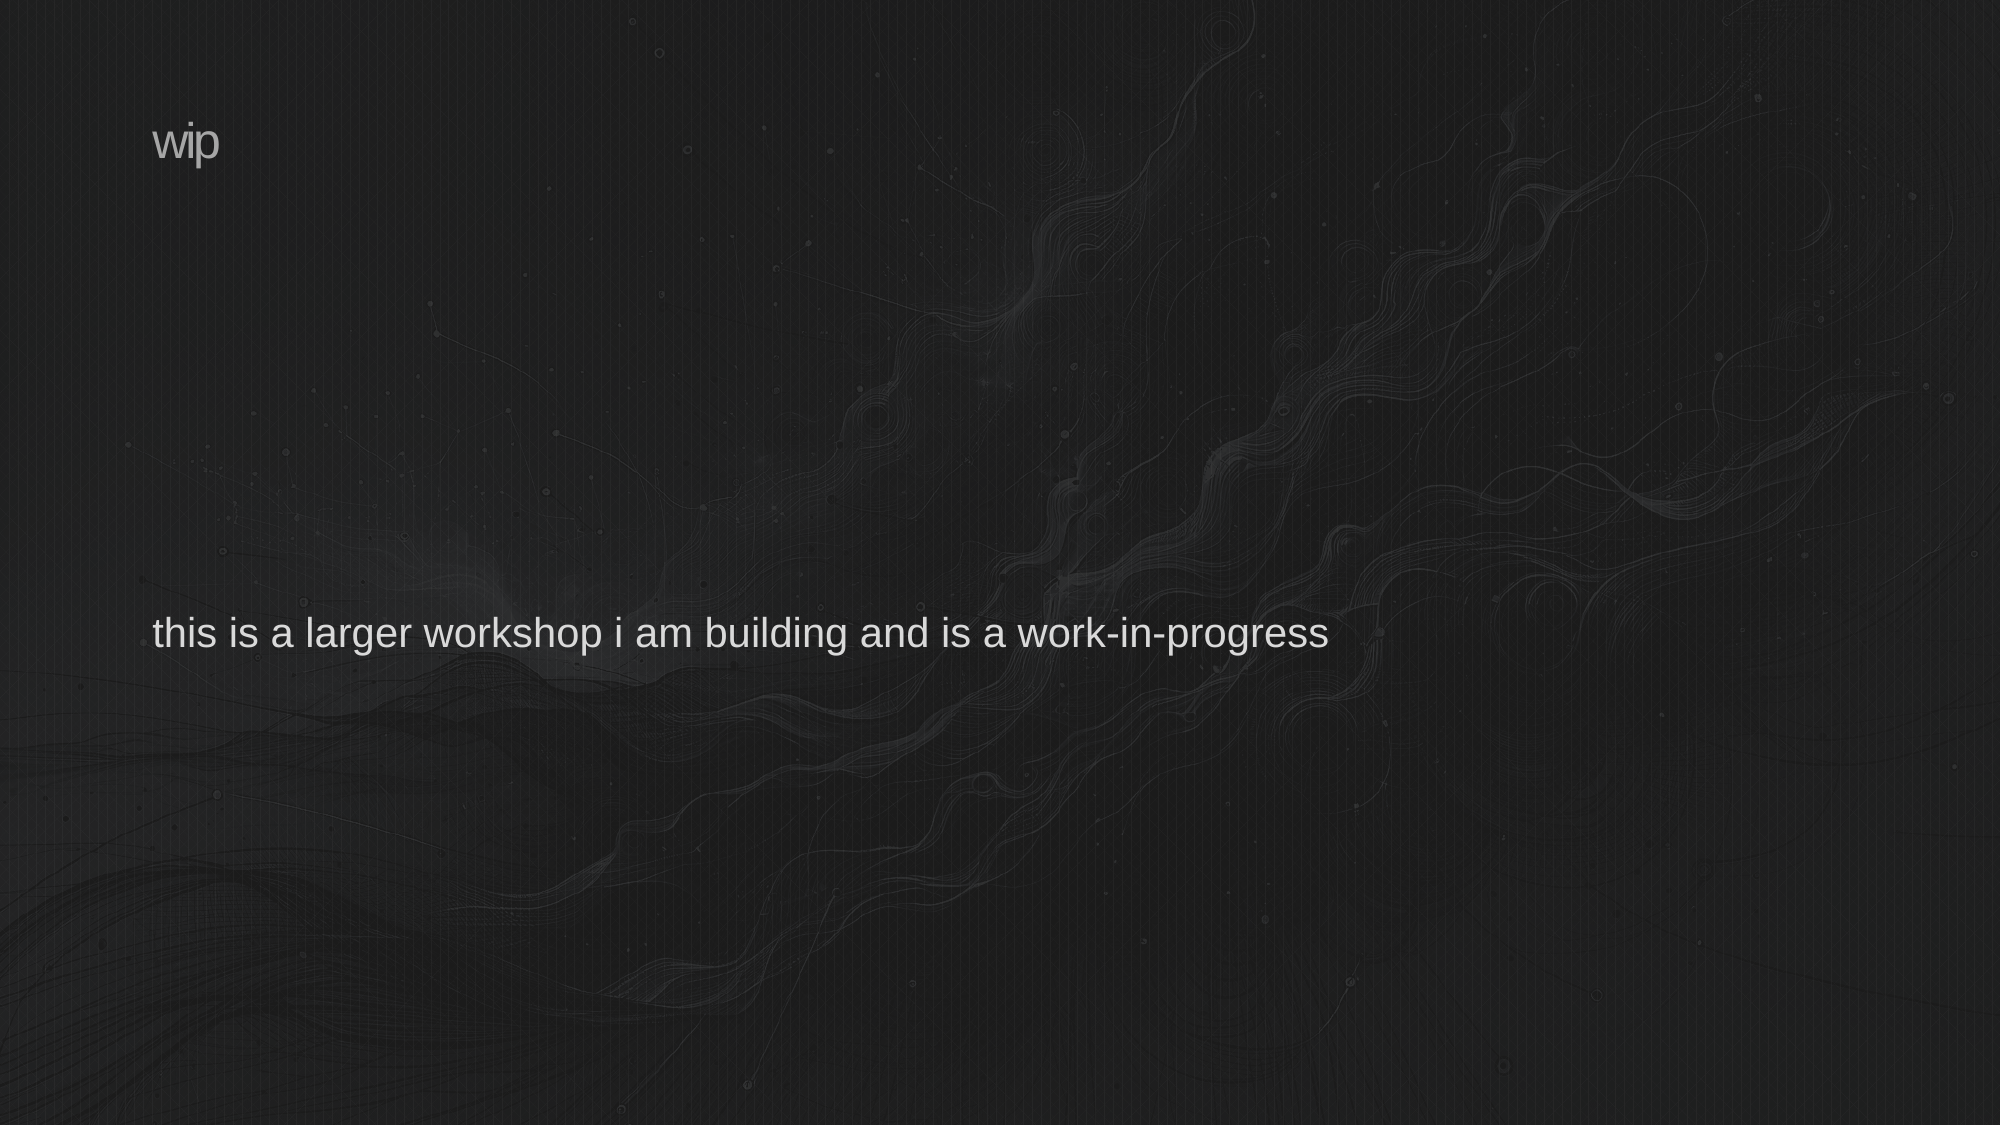

# wip
this is a larger workshop i am building and is a work-in-progress